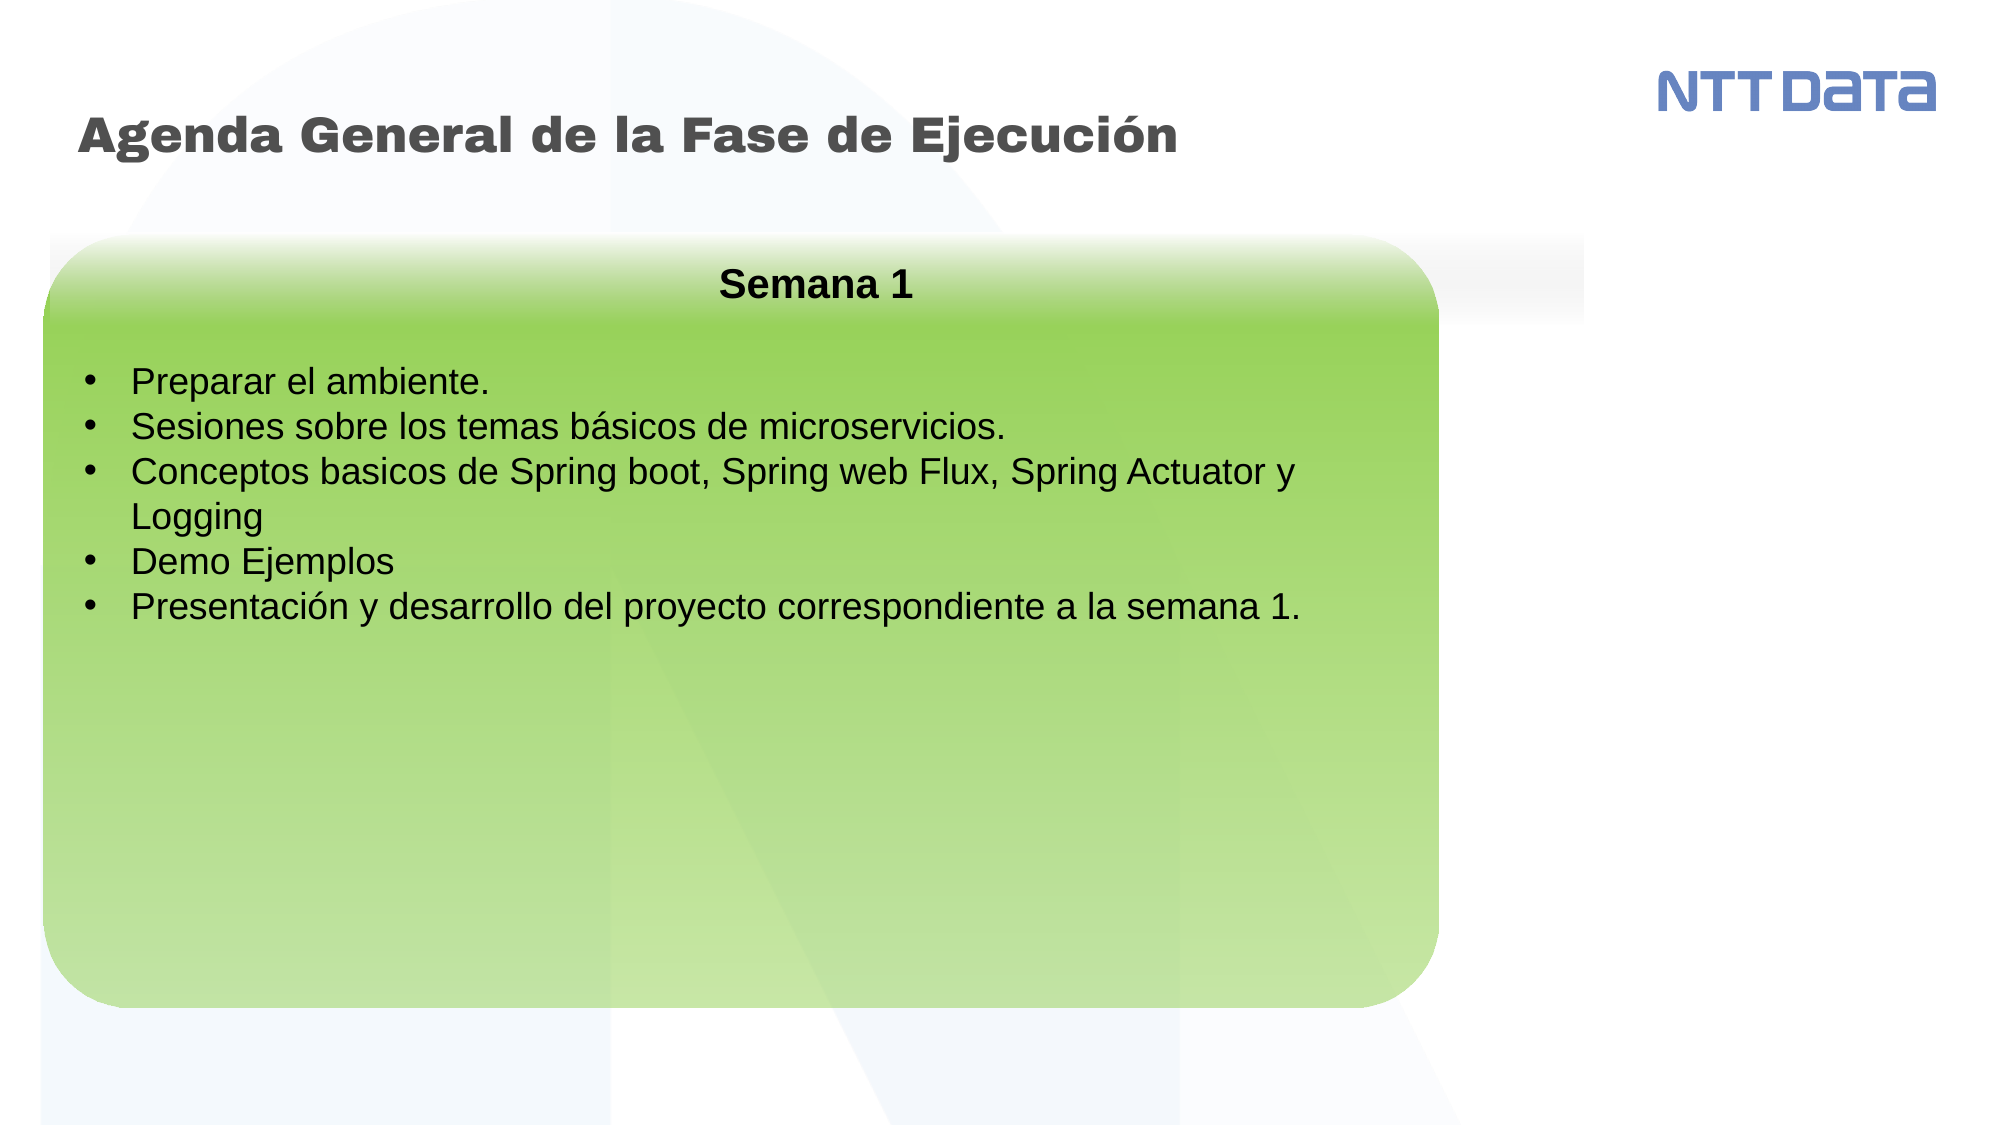

# Agenda General de la Fase de Ejecución

Preparar el ambiente.
Sesiones sobre los temas básicos de microservicios.
Conceptos basicos de Spring boot, Spring web Flux, Spring Actuator y Logging
Demo Ejemplos
Presentación y desarrollo del proyecto correspondiente a la semana 1.
Semana 1